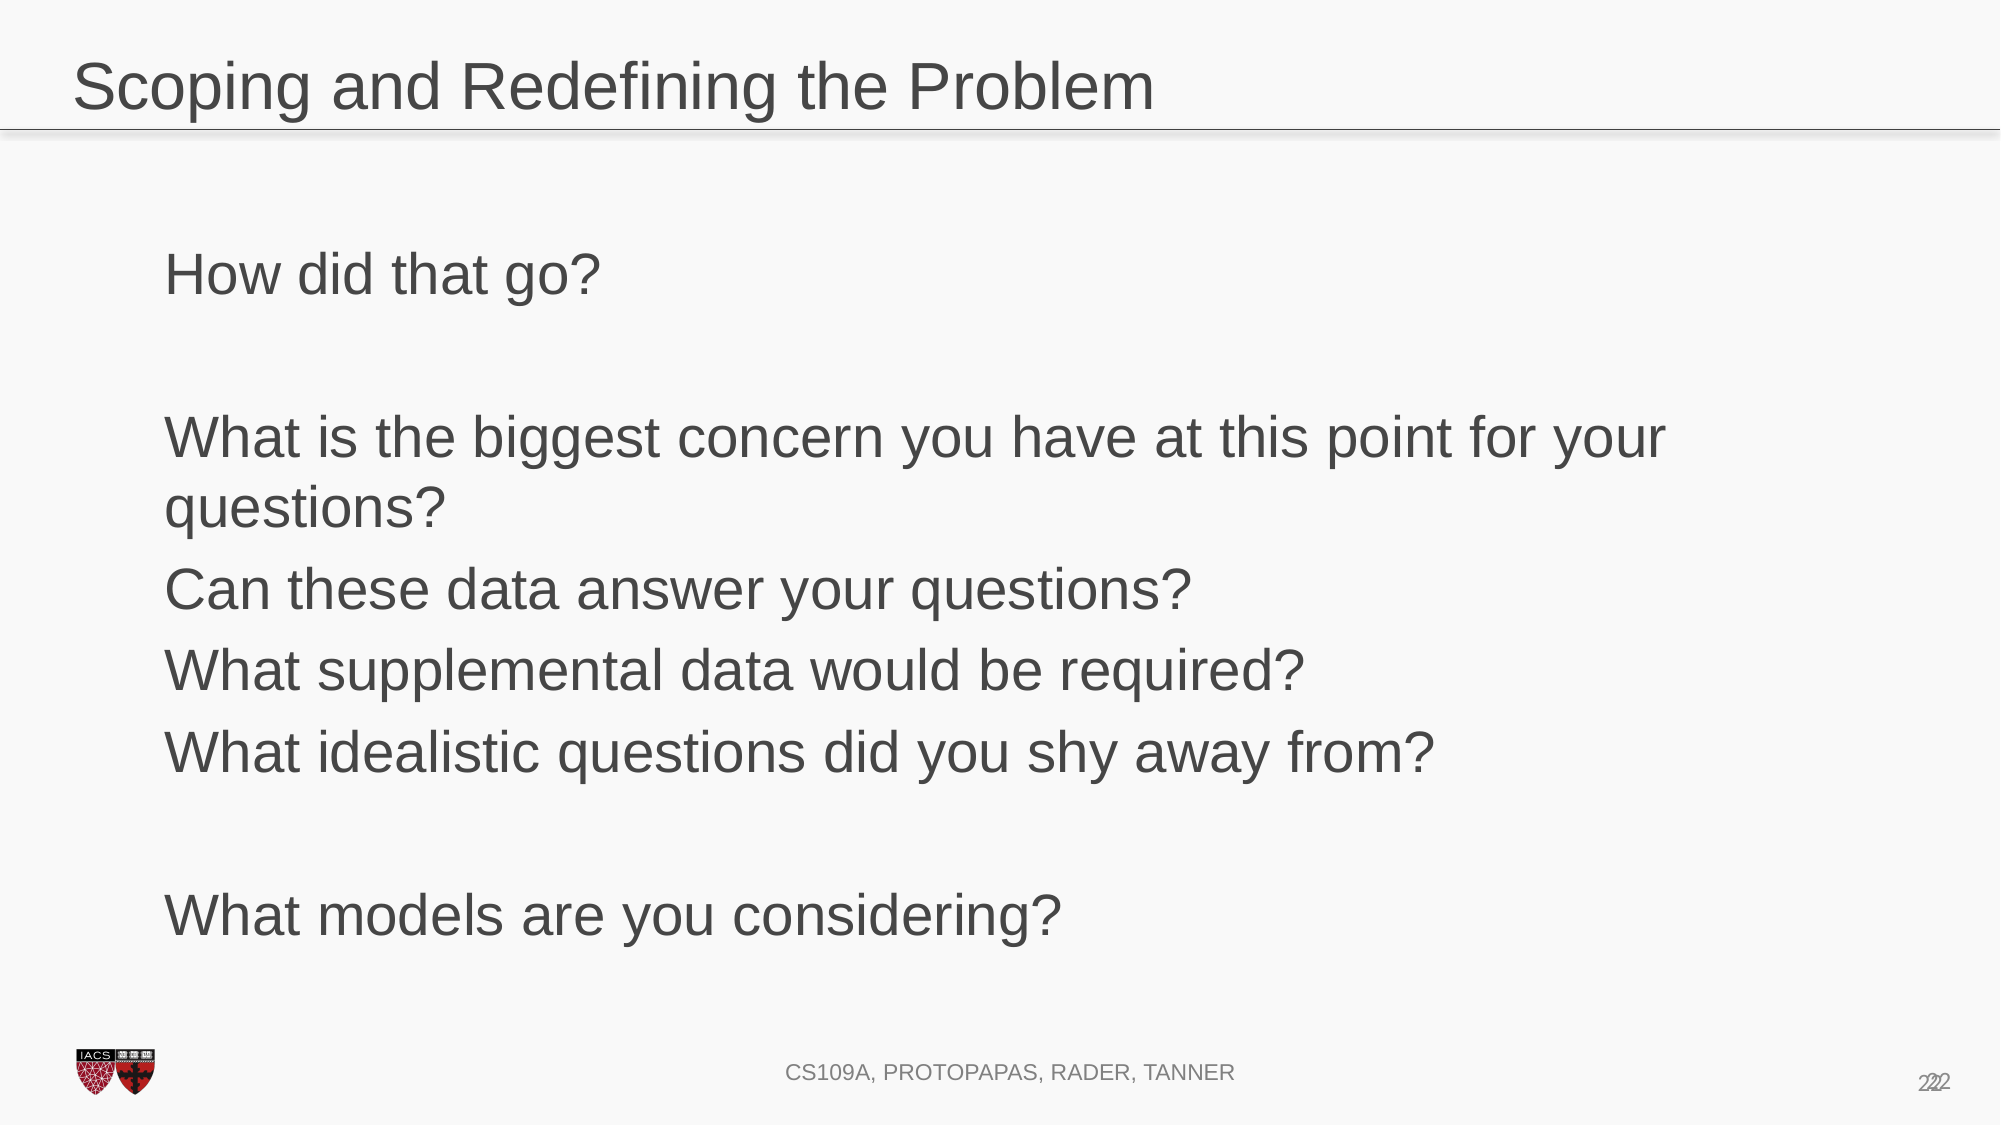

# Scoping and Redefining the Problem
How did that go?

What is the biggest concern you have at this point for your questions?
Can these data answer your questions?
What supplemental data would be required?
What idealistic questions did you shy away from?

What models are you considering?

22